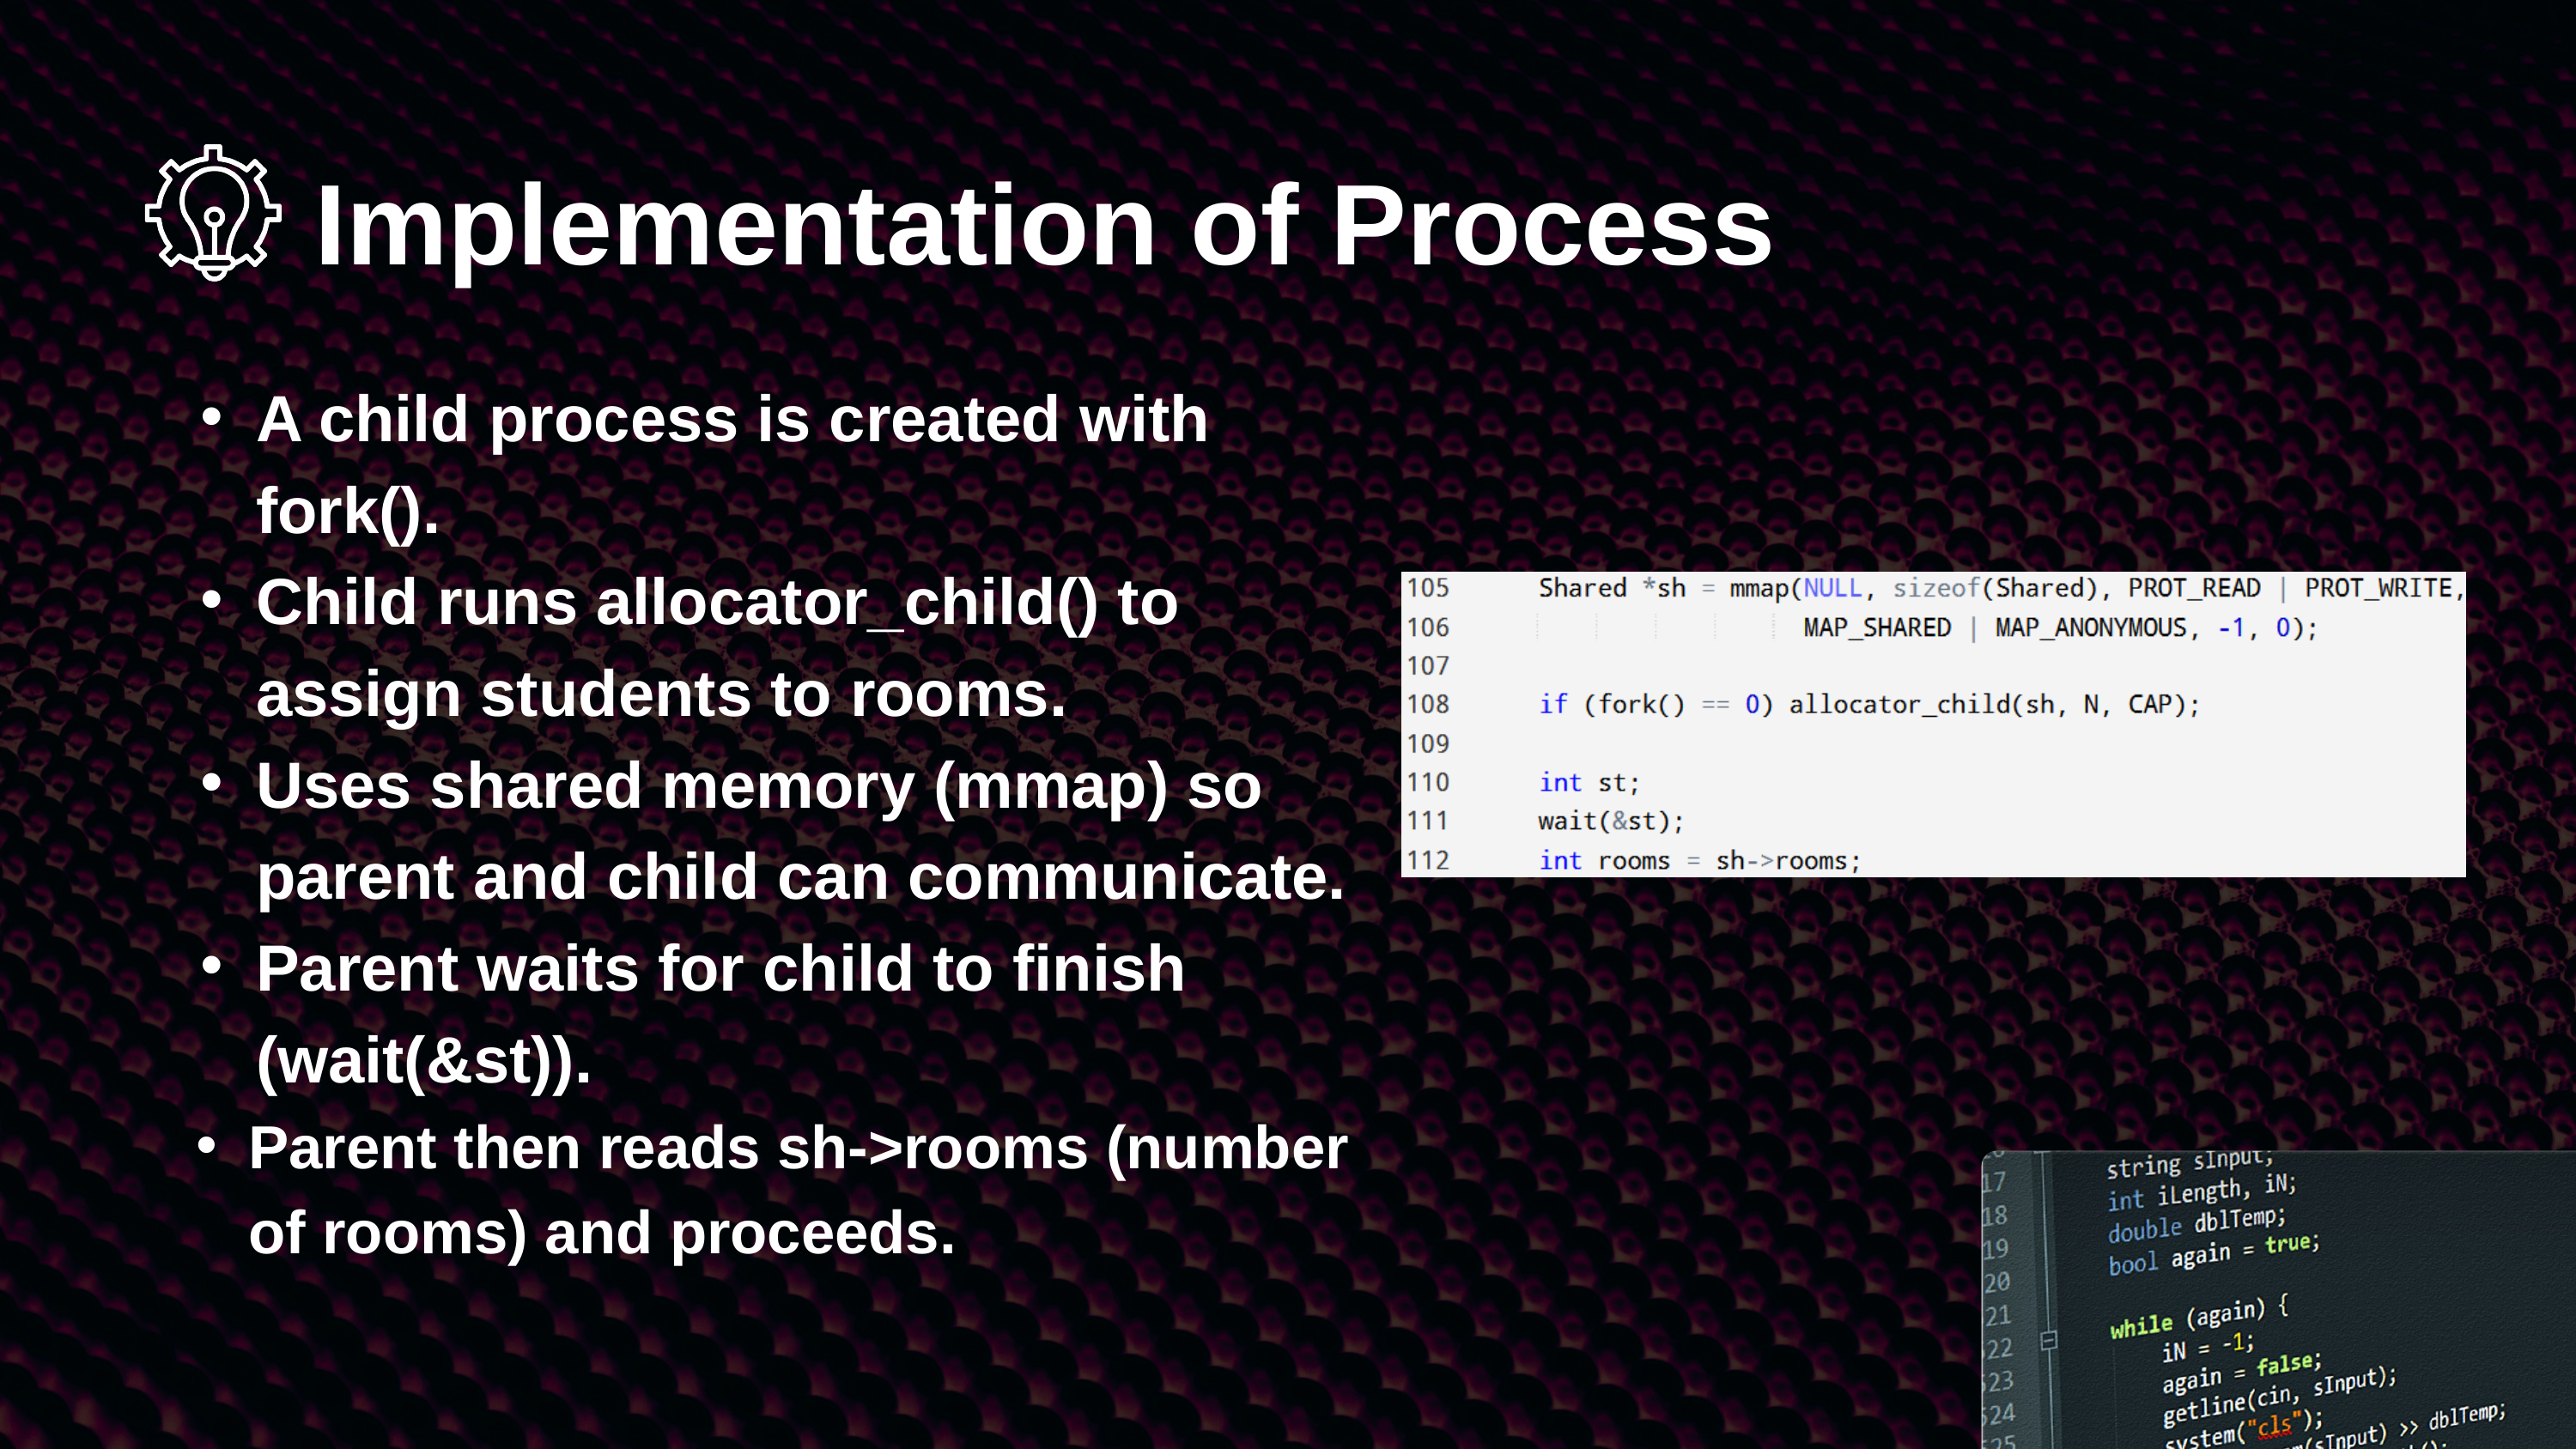

Implementation of Process

A child process is created with fork().
Child runs allocator_child() to assign students to rooms.
Uses shared memory (mmap) so parent and child can communicate.
Parent waits for child to finish (wait(&st)).
Parent then reads sh->rooms (number of rooms) and proceeds.